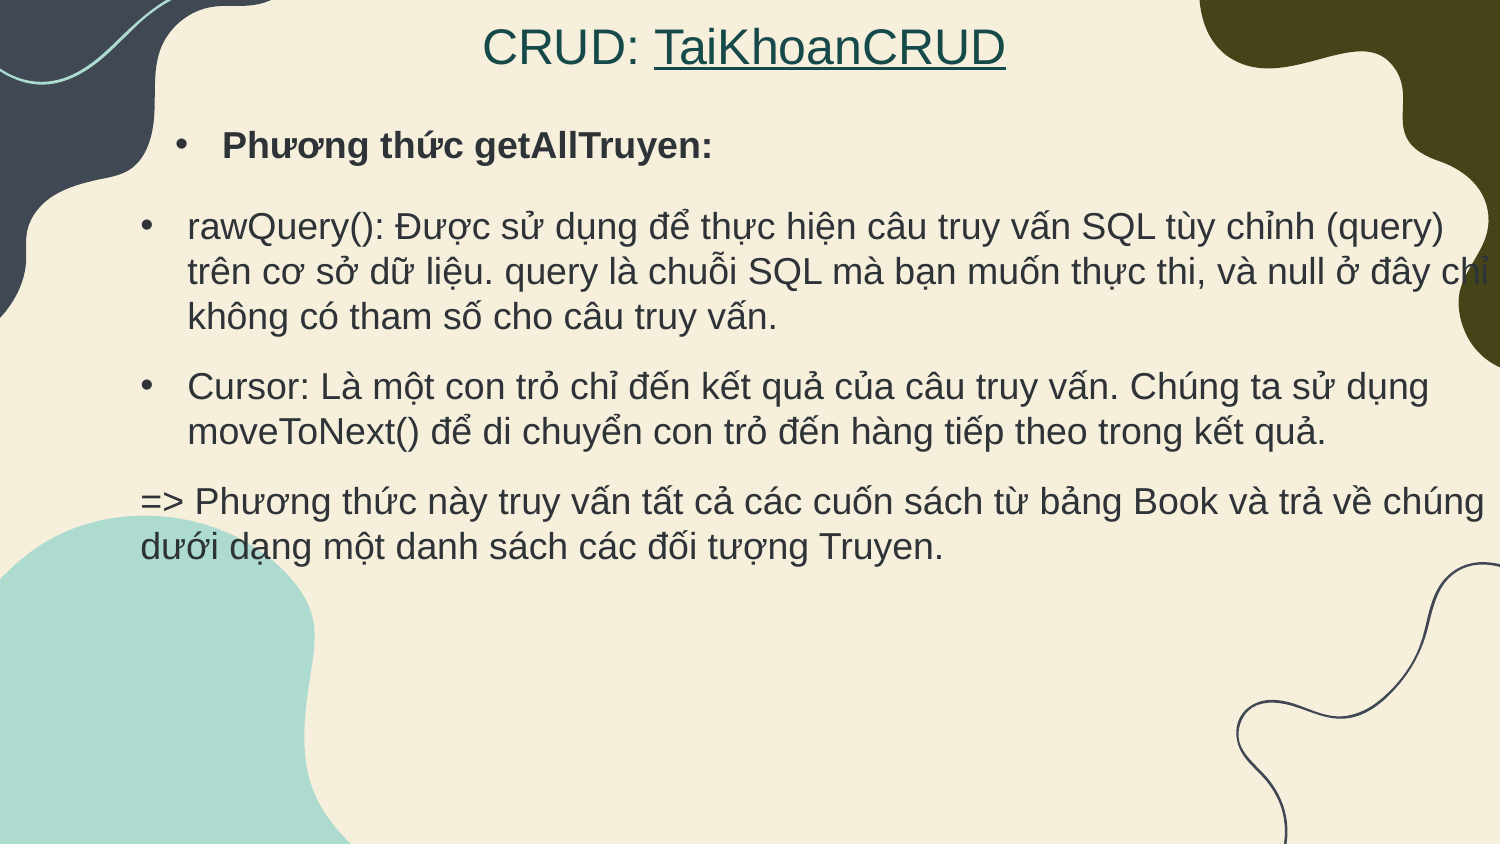

CRUD: TaiKhoanCRUD
Phương thức getAllTruyen:
rawQuery(): Được sử dụng để thực hiện câu truy vấn SQL tùy chỉnh (query) trên cơ sở dữ liệu. query là chuỗi SQL mà bạn muốn thực thi, và null ở đây chỉ không có tham số cho câu truy vấn.
Cursor: Là một con trỏ chỉ đến kết quả của câu truy vấn. Chúng ta sử dụng moveToNext() để di chuyển con trỏ đến hàng tiếp theo trong kết quả.
=> Phương thức này truy vấn tất cả các cuốn sách từ bảng Book và trả về chúng dưới dạng một danh sách các đối tượng Truyen.